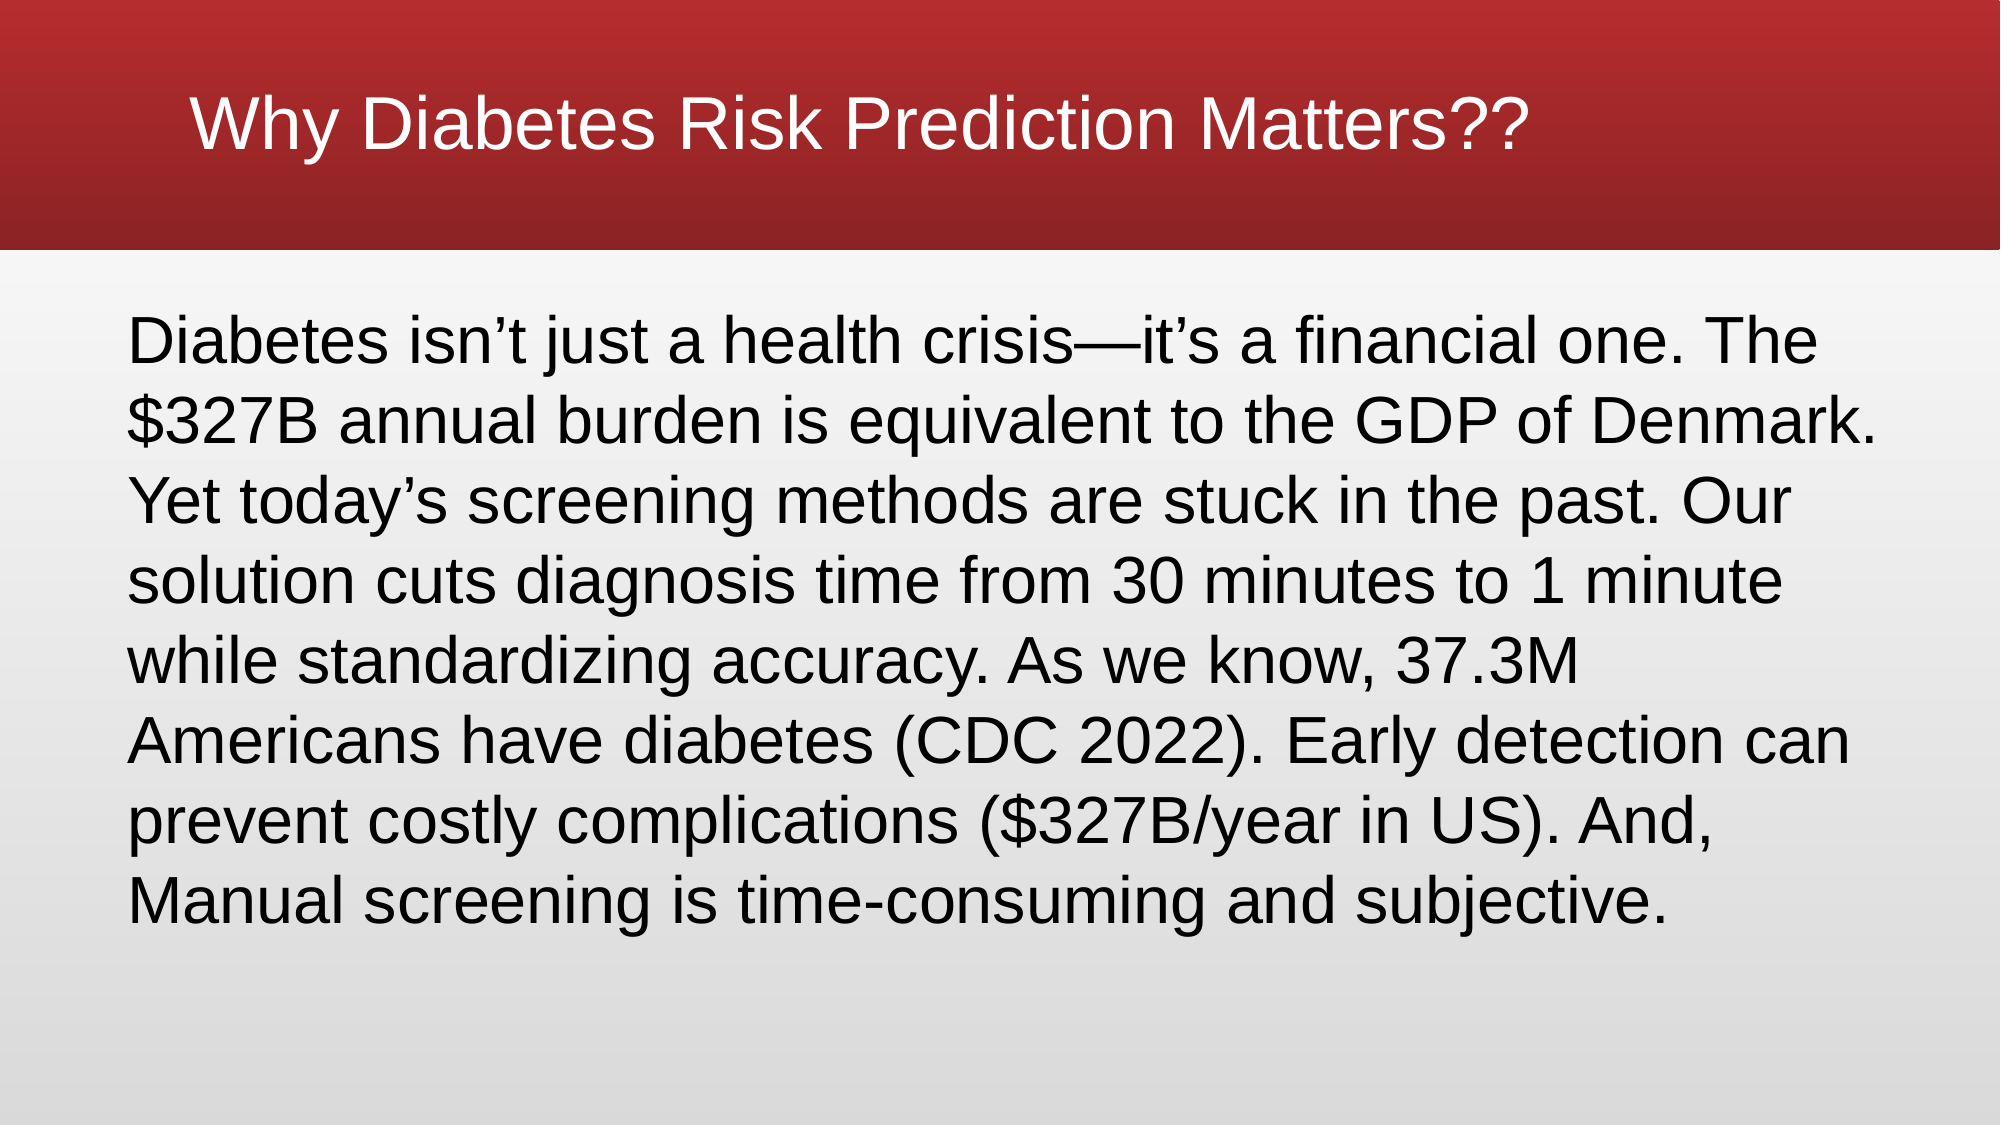

# Why Diabetes Risk Prediction Matters??
Diabetes isn’t just a health crisis—it’s a financial one. The $327B annual burden is equivalent to the GDP of Denmark. Yet today’s screening methods are stuck in the past. Our solution cuts diagnosis time from 30 minutes to 1 minute while standardizing accuracy. As we know, 37.3M Americans have diabetes (CDC 2022). Early detection can prevent costly complications ($327B/year in US). And, Manual screening is time-consuming and subjective.